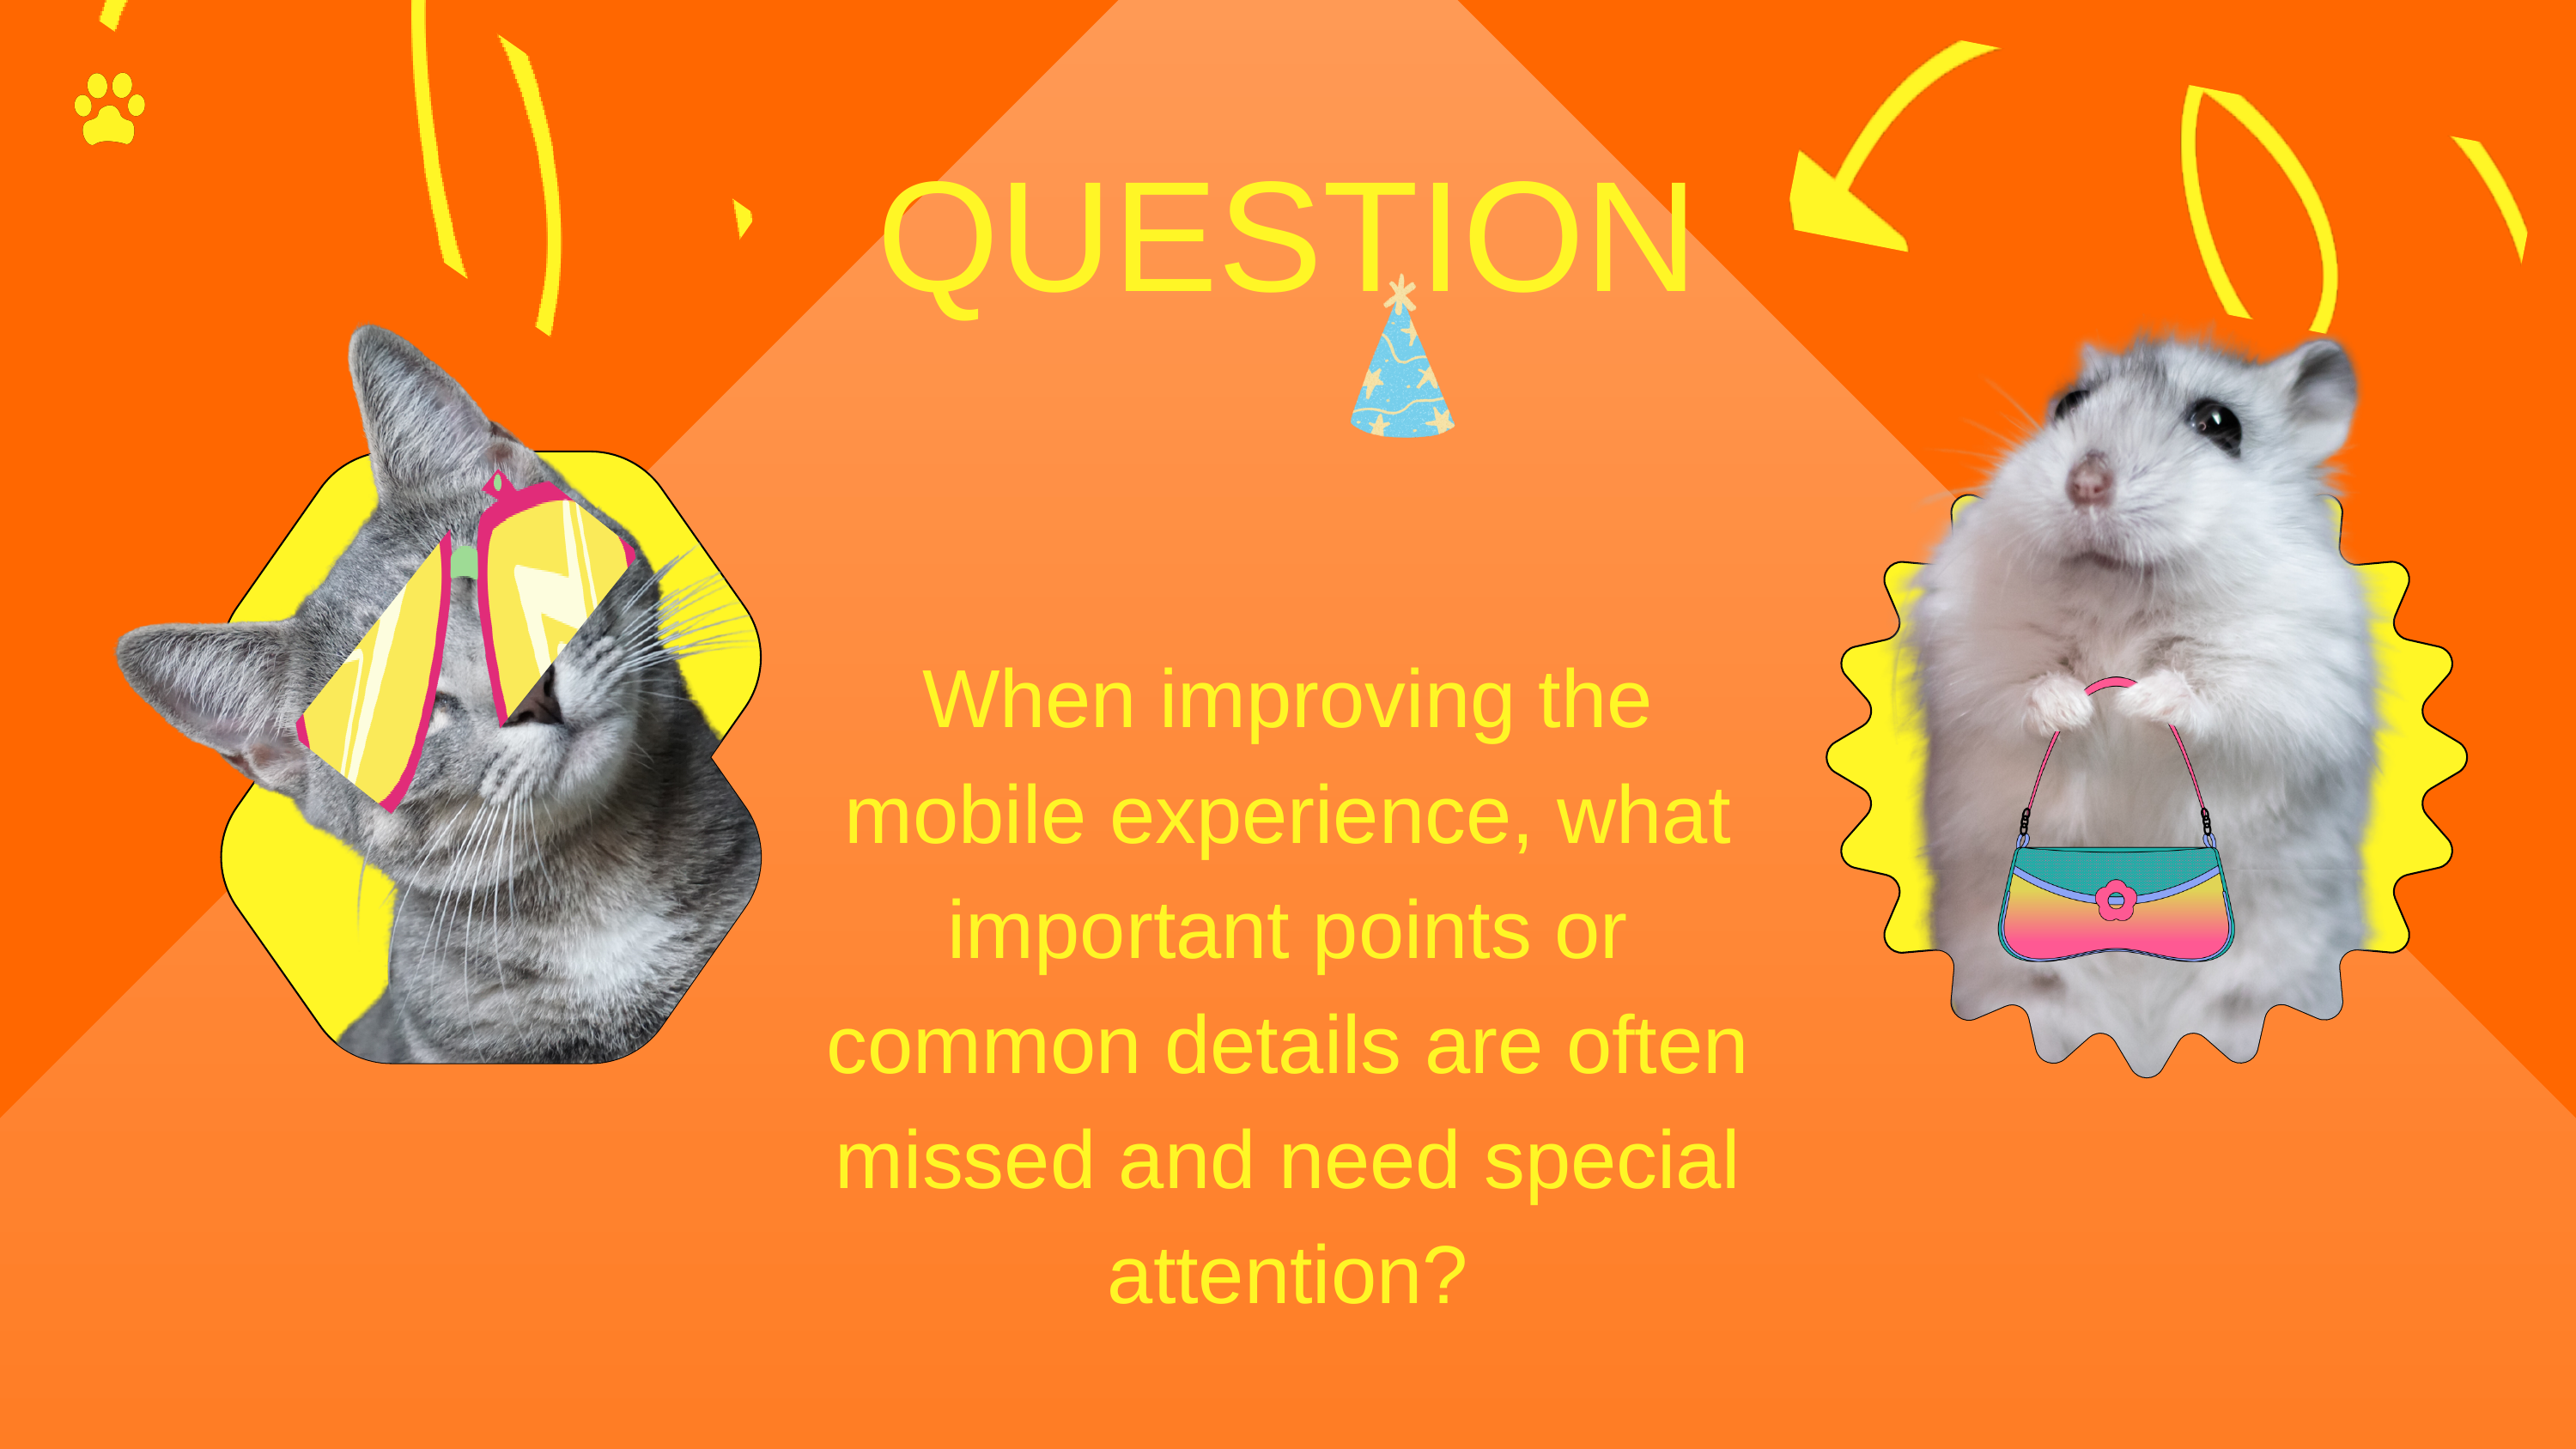

QUESTION

When improving the mobile experience, what important points or common details are often missed and need special attention?